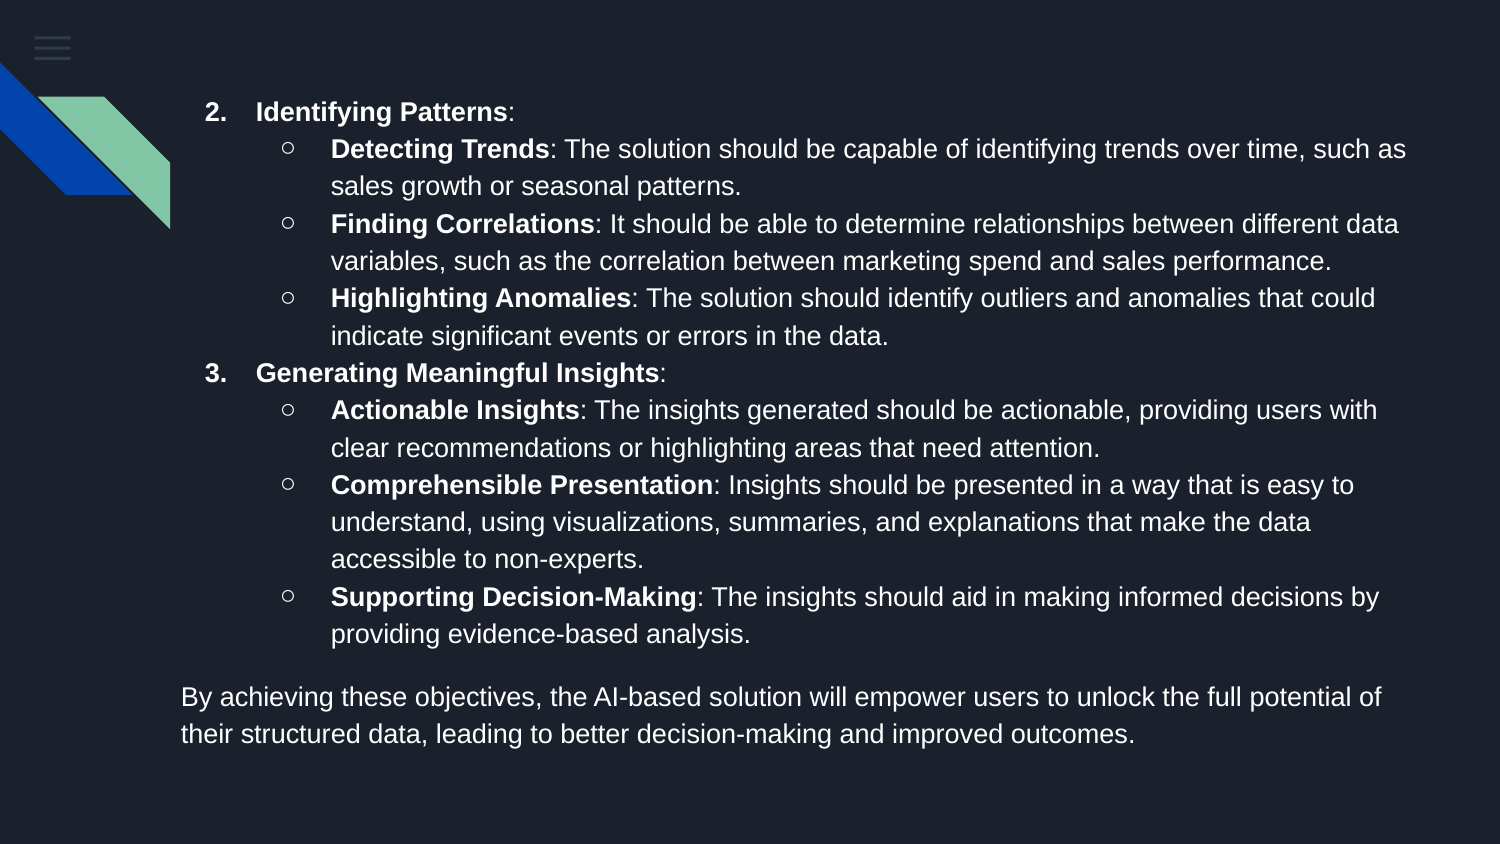

Identifying Patterns:
Detecting Trends: The solution should be capable of identifying trends over time, such as sales growth or seasonal patterns.
Finding Correlations: It should be able to determine relationships between different data variables, such as the correlation between marketing spend and sales performance.
Highlighting Anomalies: The solution should identify outliers and anomalies that could indicate significant events or errors in the data.
Generating Meaningful Insights:
Actionable Insights: The insights generated should be actionable, providing users with clear recommendations or highlighting areas that need attention.
Comprehensible Presentation: Insights should be presented in a way that is easy to understand, using visualizations, summaries, and explanations that make the data accessible to non-experts.
Supporting Decision-Making: The insights should aid in making informed decisions by providing evidence-based analysis.
By achieving these objectives, the AI-based solution will empower users to unlock the full potential of their structured data, leading to better decision-making and improved outcomes.